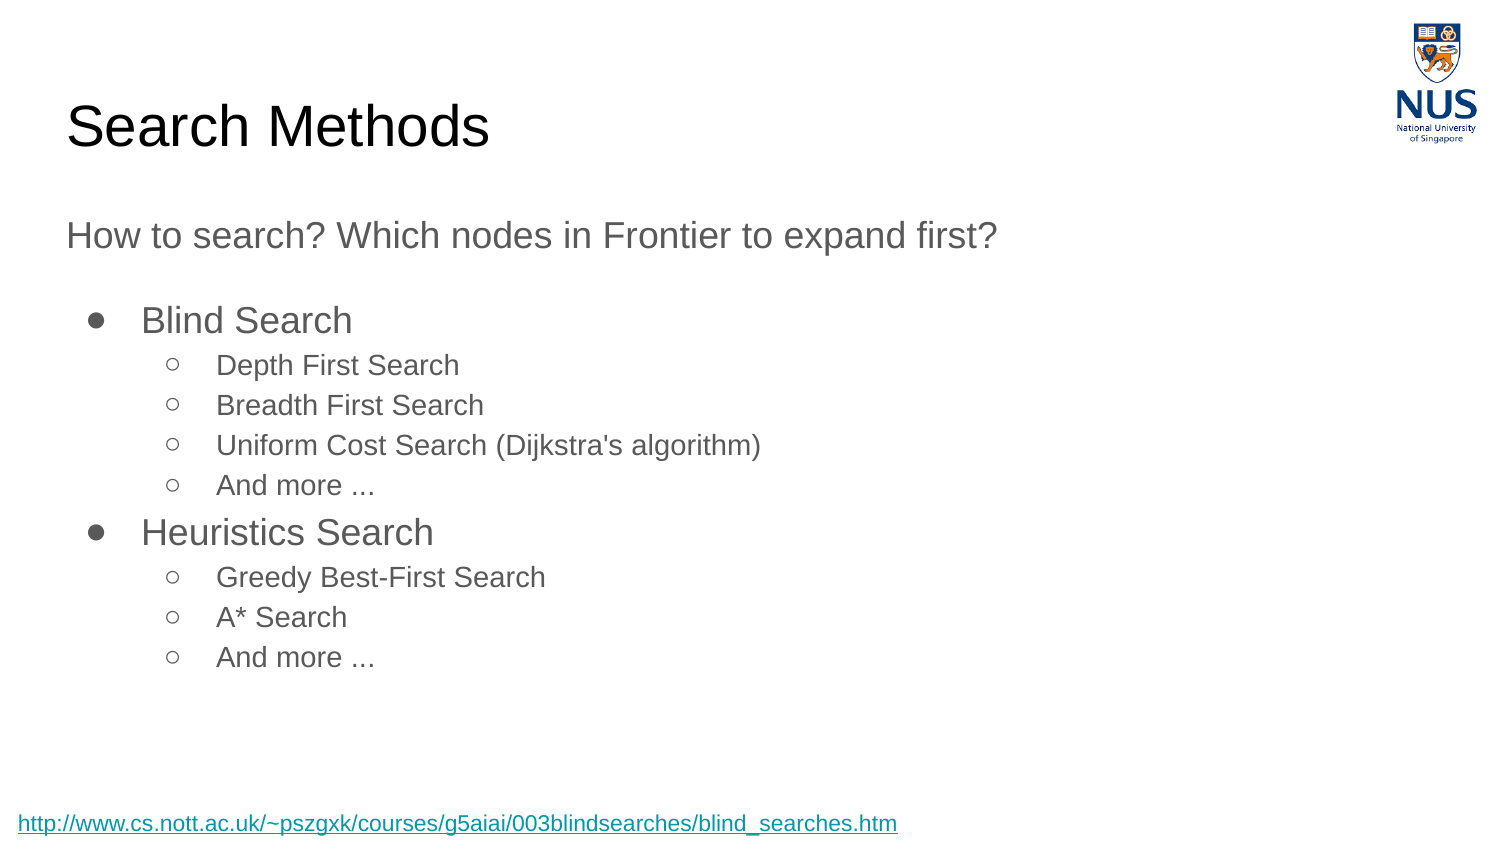

# Search Methods
How to search? Which nodes in Frontier to expand first?
Blind Search
Depth First Search
Breadth First Search
Uniform Cost Search (Dijkstra's algorithm)
And more ...
Heuristics Search
Greedy Best-First Search
A* Search
And more ...
http://www.cs.nott.ac.uk/~pszgxk/courses/g5aiai/003blindsearches/blind_searches.htm